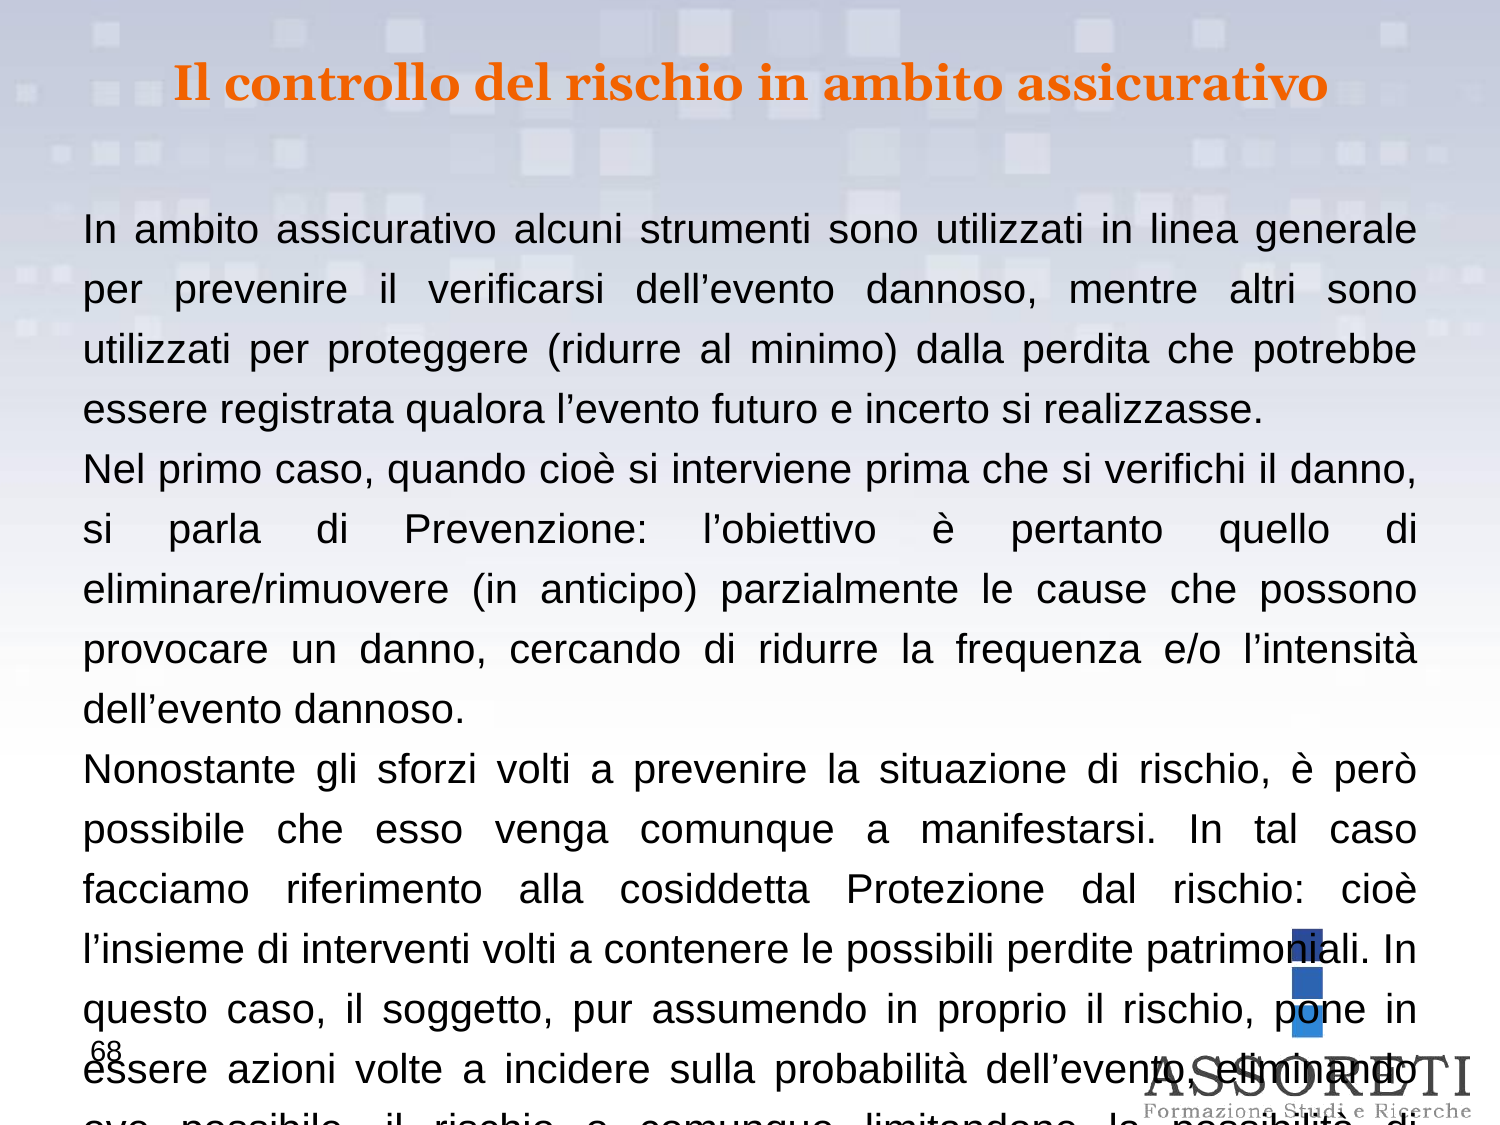

Il controllo del rischio in ambito assicurativo
In ambito assicurativo alcuni strumenti sono utilizzati in linea generale per prevenire il verificarsi dell’evento dannoso, mentre altri sono utilizzati per proteggere (ridurre al minimo) dalla perdita che potrebbe essere registrata qualora l’evento futuro e incerto si realizzasse.
Nel primo caso, quando cioè si interviene prima che si verifichi il danno, si parla di Prevenzione: l’obiettivo è pertanto quello di eliminare/rimuovere (in anticipo) parzialmente le cause che possono provocare un danno, cercando di ridurre la frequenza e/o l’intensità dell’evento dannoso.
Nonostante gli sforzi volti a prevenire la situazione di rischio, è però possibile che esso venga comunque a manifestarsi. In tal caso facciamo riferimento alla cosiddetta Protezione dal rischio: cioè l’insieme di interventi volti a contenere le possibili perdite patrimoniali. In questo caso, il soggetto, pur assumendo in proprio il rischio, pone in essere azioni volte a incidere sulla probabilità dell’evento, eliminando ove possibile, il rischio o comunque limitandone la possibilità di accadimento, oppure sulla significatività, contenendo l’entità dei danni che potrebbero derivarne.
Infine il soggetto può optare per il Trasferimento del rischio cioè può traslare ad un altro soggetto le conseguenze economiche derivanti dal verificarsi di un evento negativo.
68